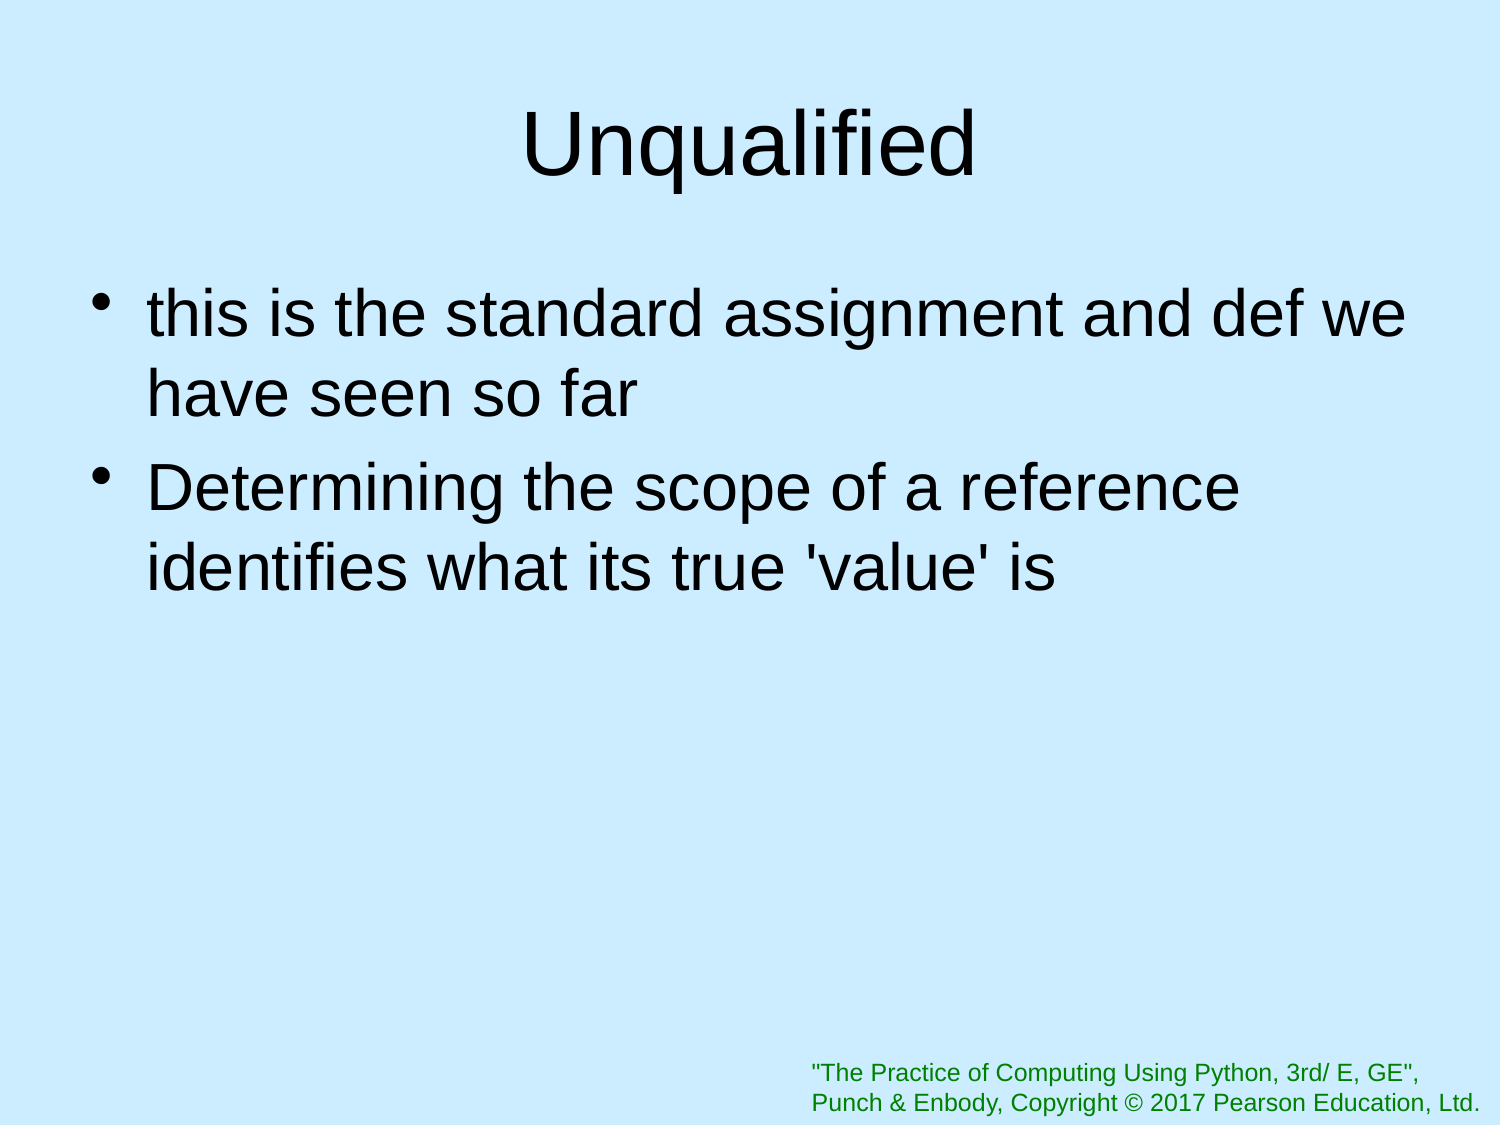

# Unqualified
this is the standard assignment and def we have seen so far
Determining the scope of a reference identifies what its true 'value' is